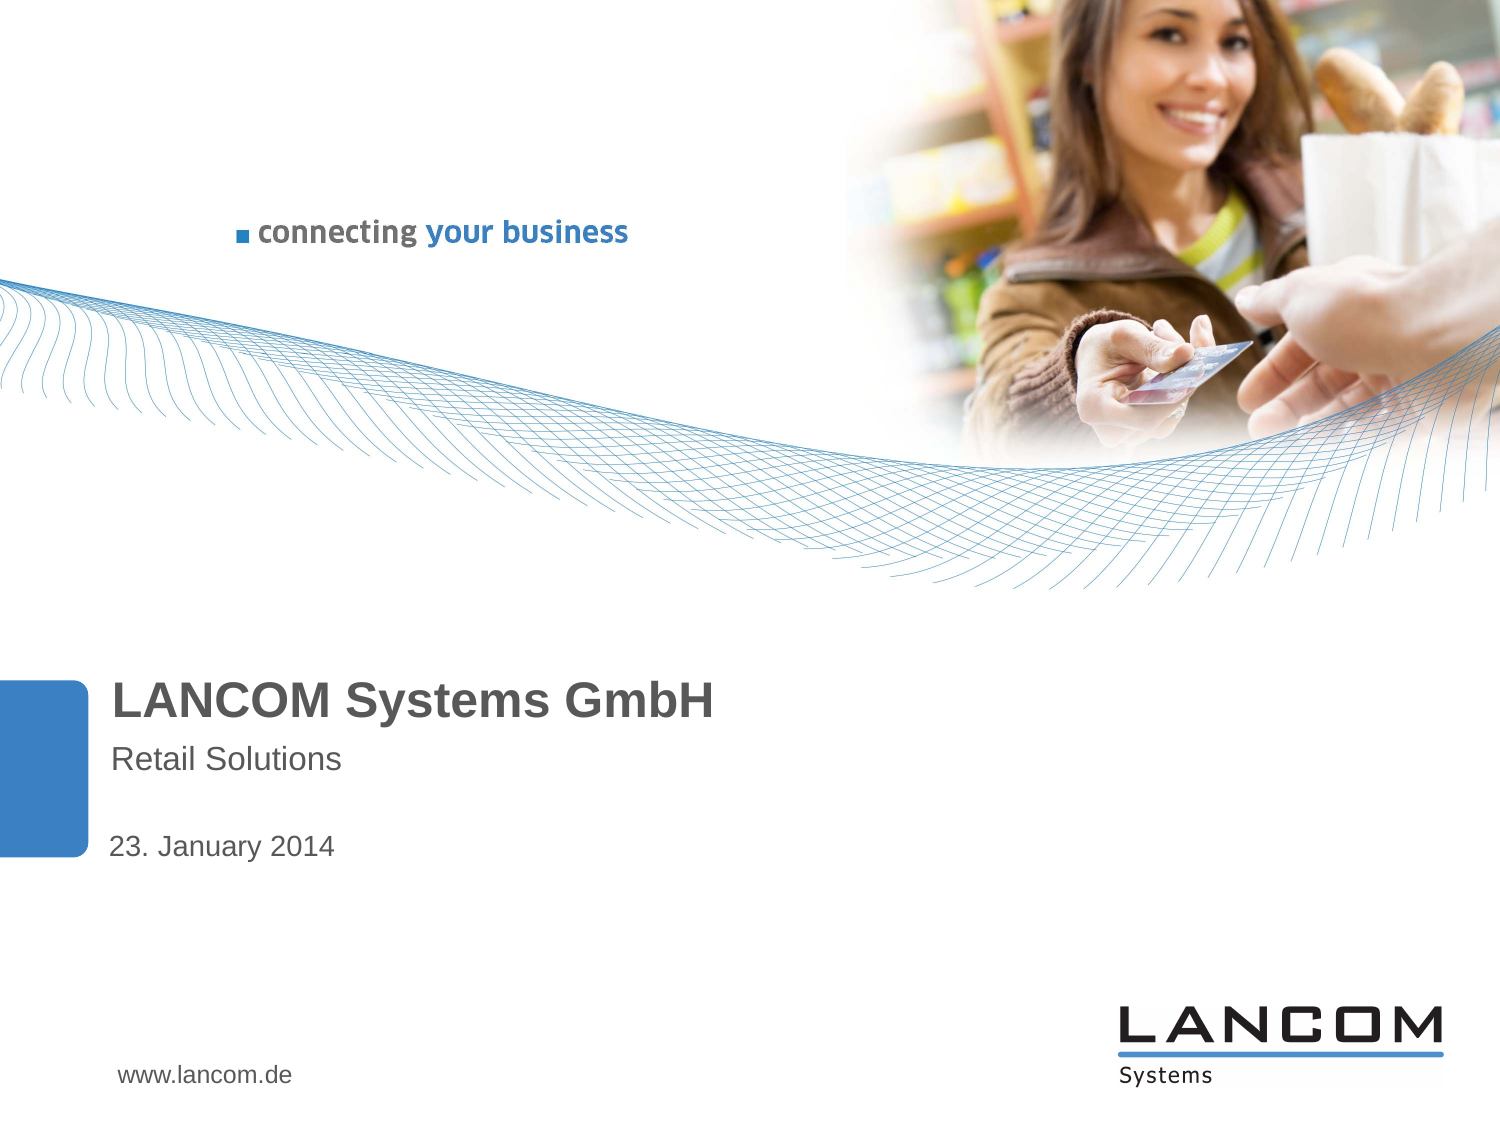

LANCOM Systems GmbH

Retail Solutions
23. January 2014